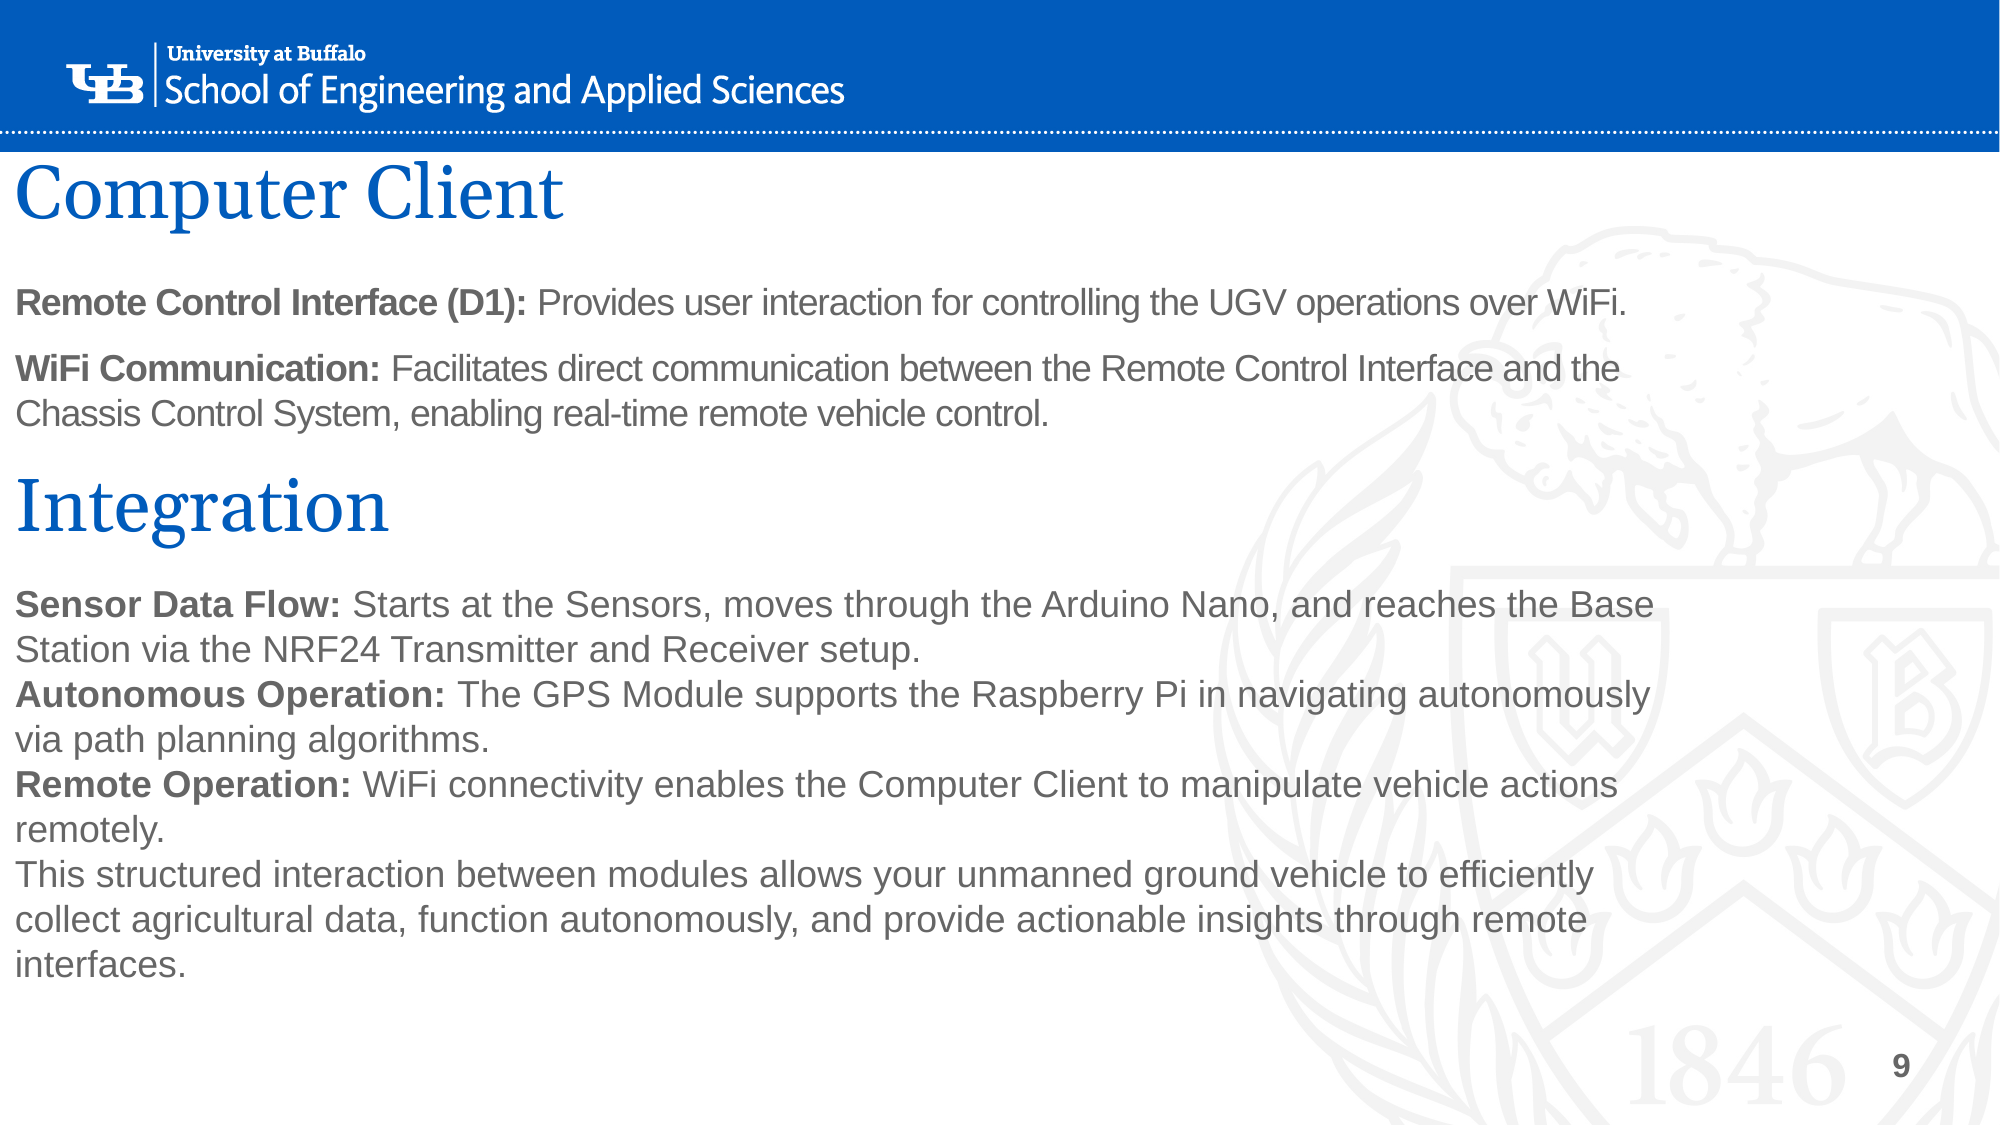

# Computer Client
Remote Control Interface (D1): Provides user interaction for controlling the UGV operations over WiFi.
WiFi Communication: Facilitates direct communication between the Remote Control Interface and the Chassis Control System, enabling real-time remote vehicle control.

Integration
Sensor Data Flow: Starts at the Sensors, moves through the Arduino Nano, and reaches the Base Station via the NRF24 Transmitter and Receiver setup.
Autonomous Operation: The GPS Module supports the Raspberry Pi in navigating autonomously via path planning algorithms.
Remote Operation: WiFi connectivity enables the Computer Client to manipulate vehicle actions remotely.
This structured interaction between modules allows your unmanned ground vehicle to efficiently collect agricultural data, function autonomously, and provide actionable insights through remote interfaces.